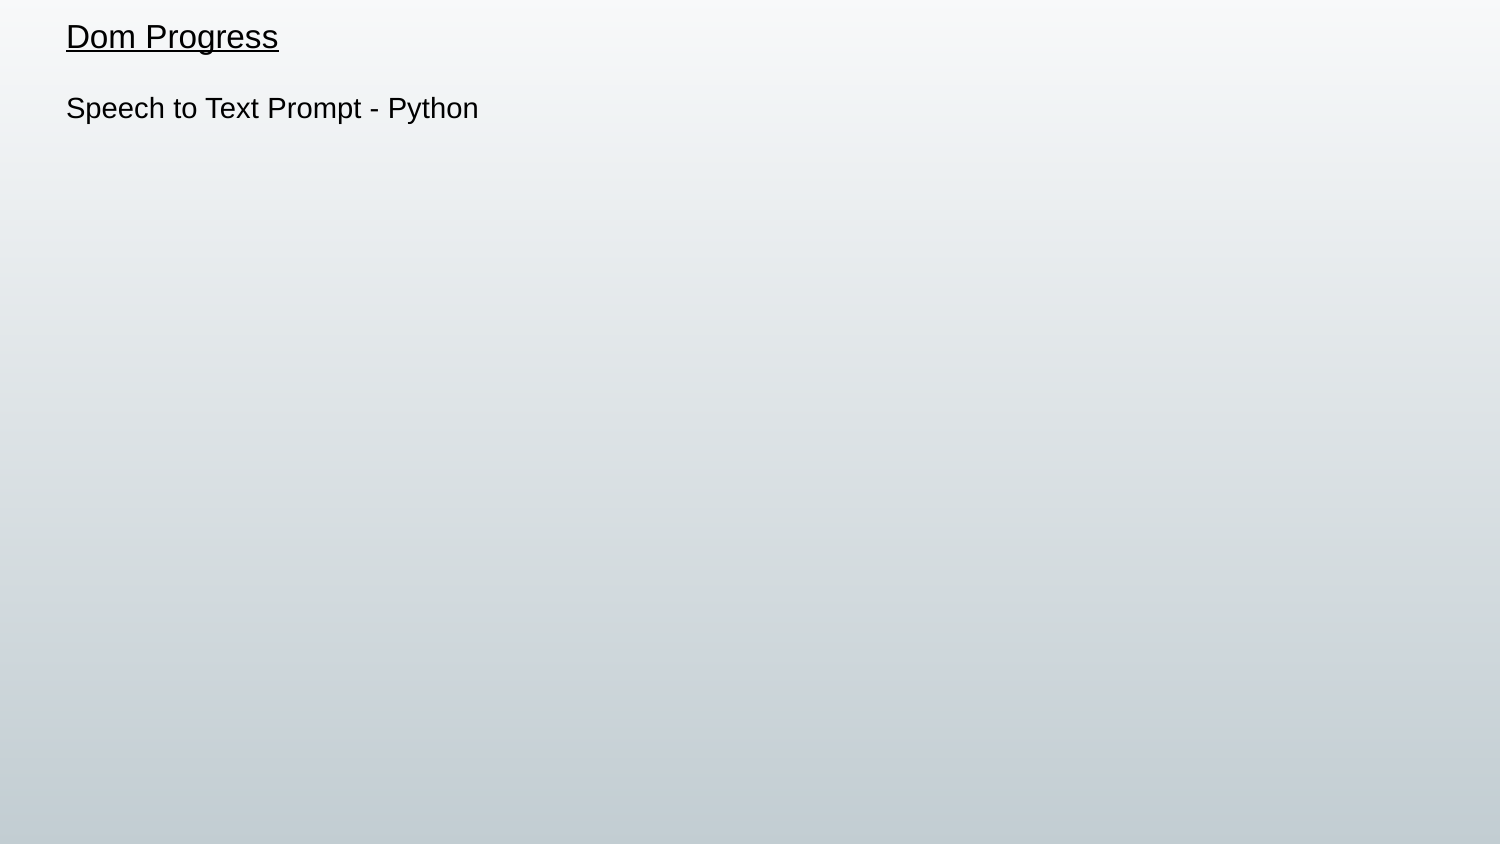

# Dom Progress
Speech to Text Prompt - Python